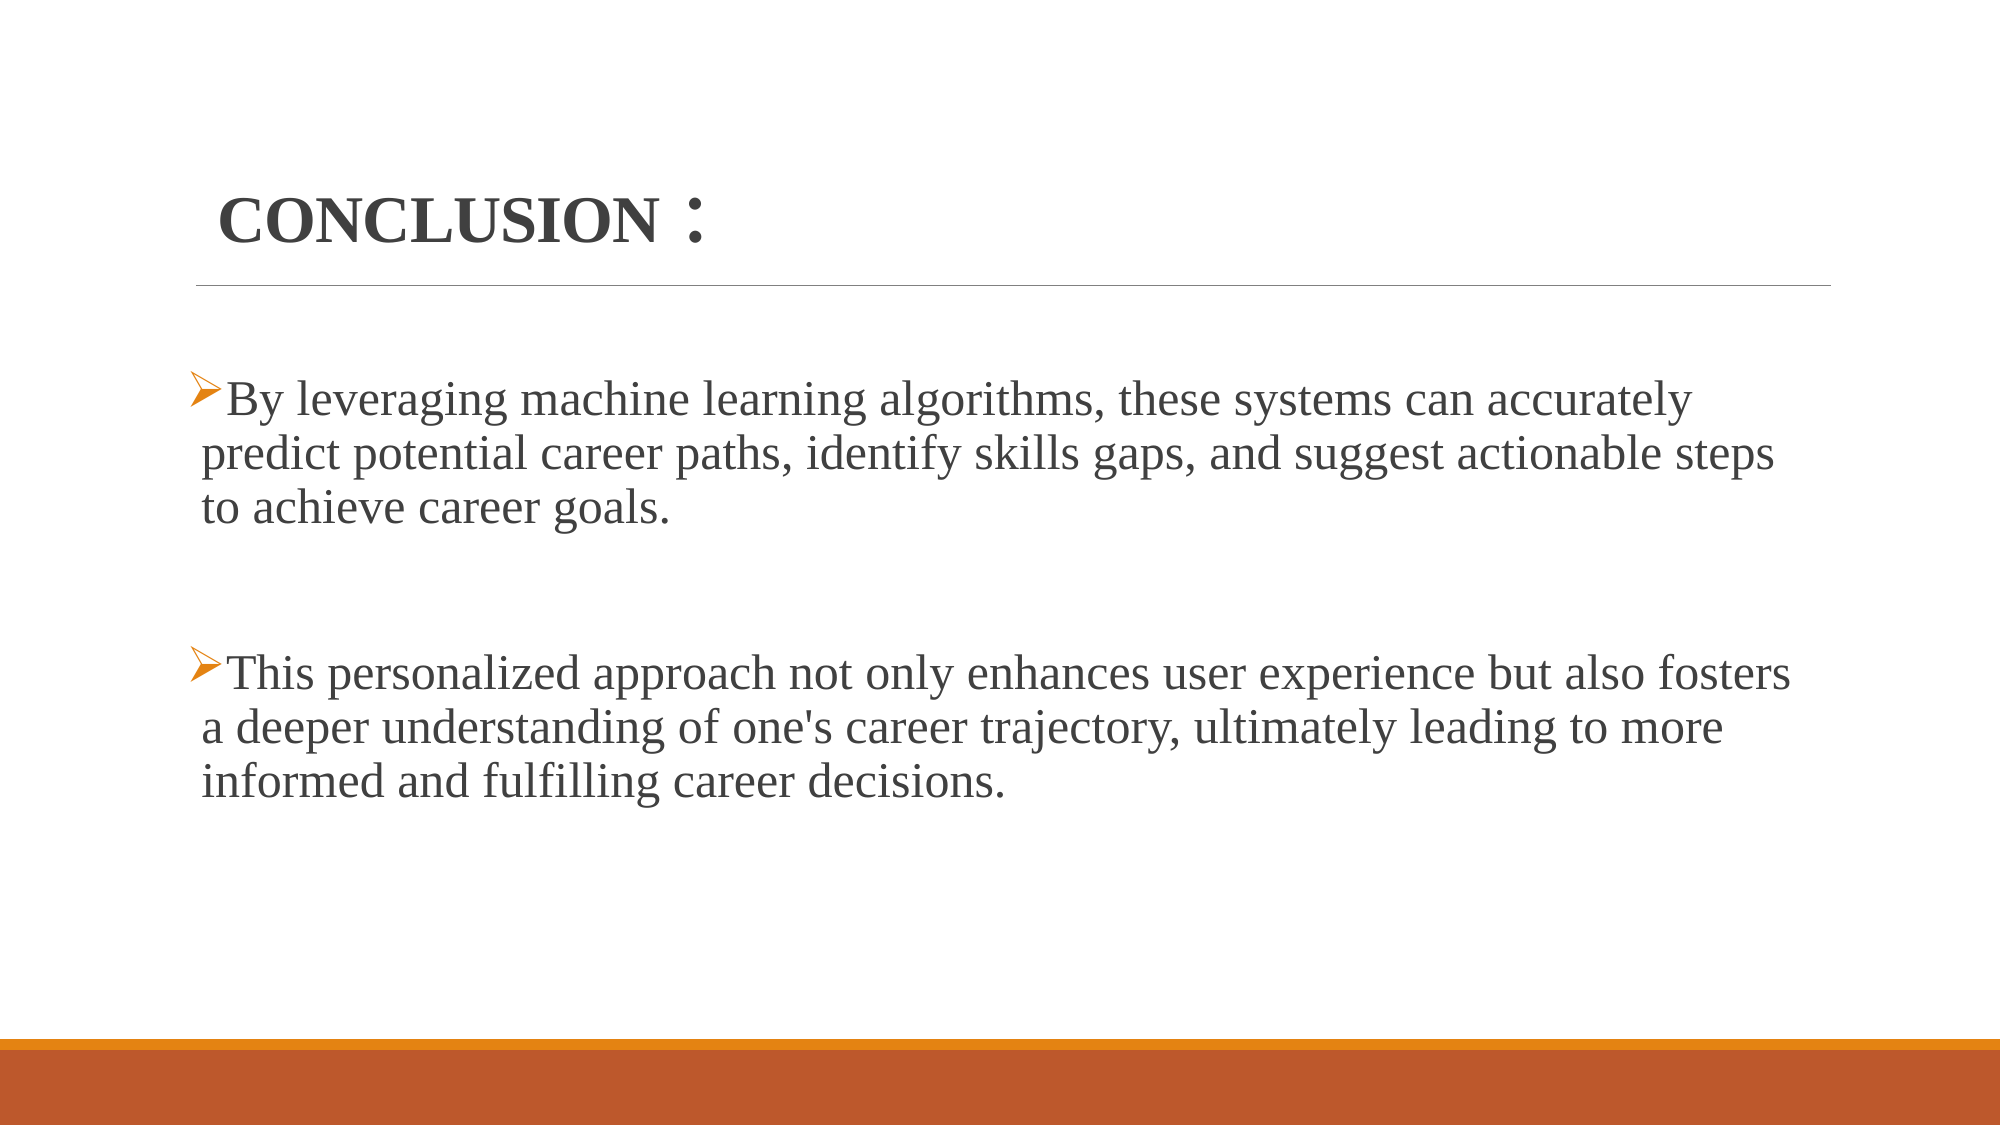

# CONCLUSION :
By leveraging machine learning algorithms, these systems can accurately predict potential career paths, identify skills gaps, and suggest actionable steps to achieve career goals.

This personalized approach not only enhances user experience but also fosters a deeper understanding of one's career trajectory, ultimately leading to more informed and fulfilling career decisions.